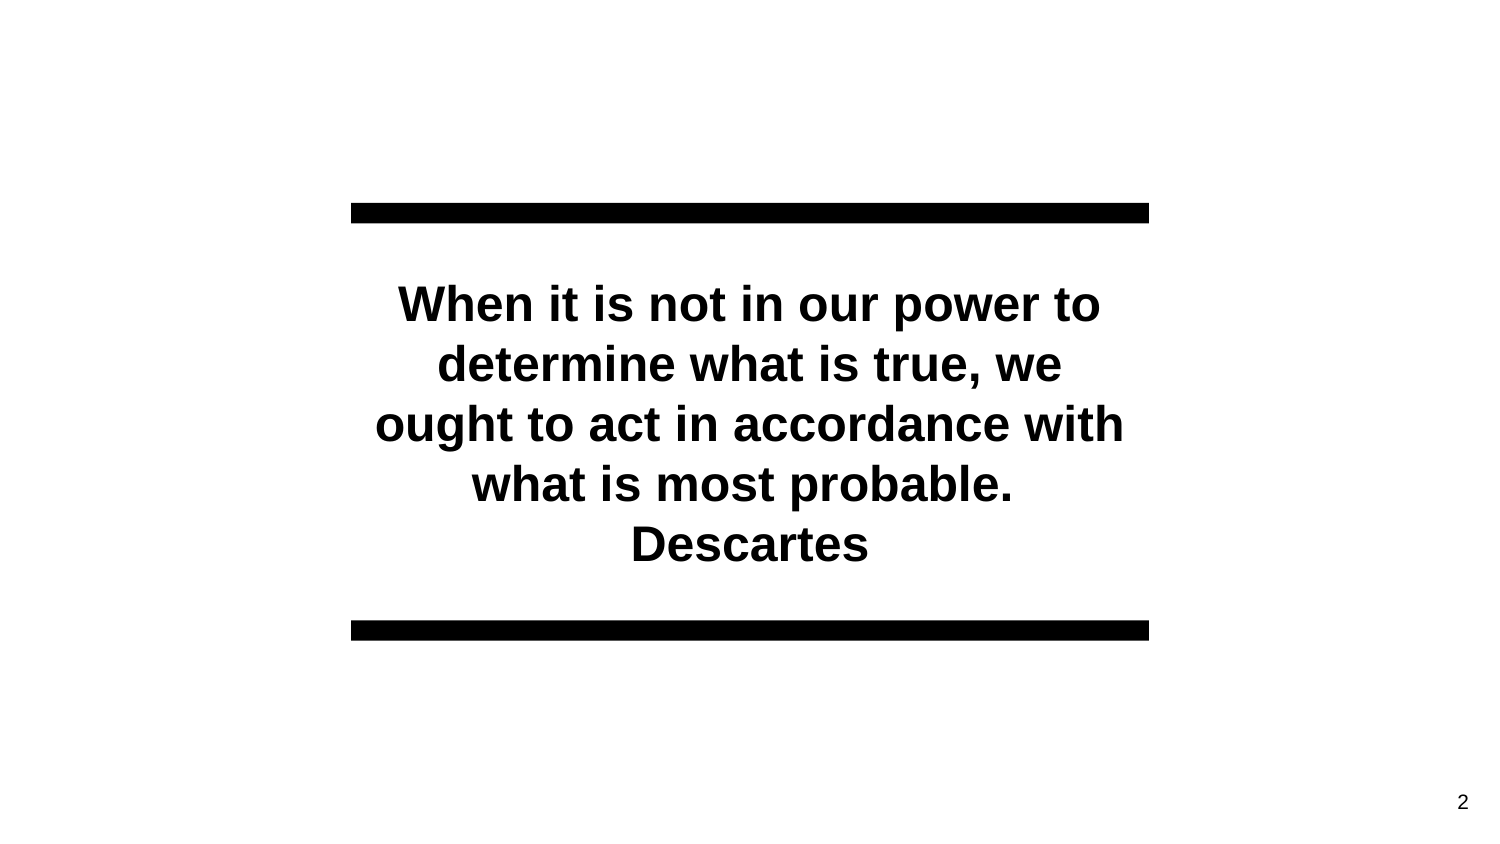

# When it is not in our power to determine what is true, we ought to act in accordance with what is most probable.  Descartes

2